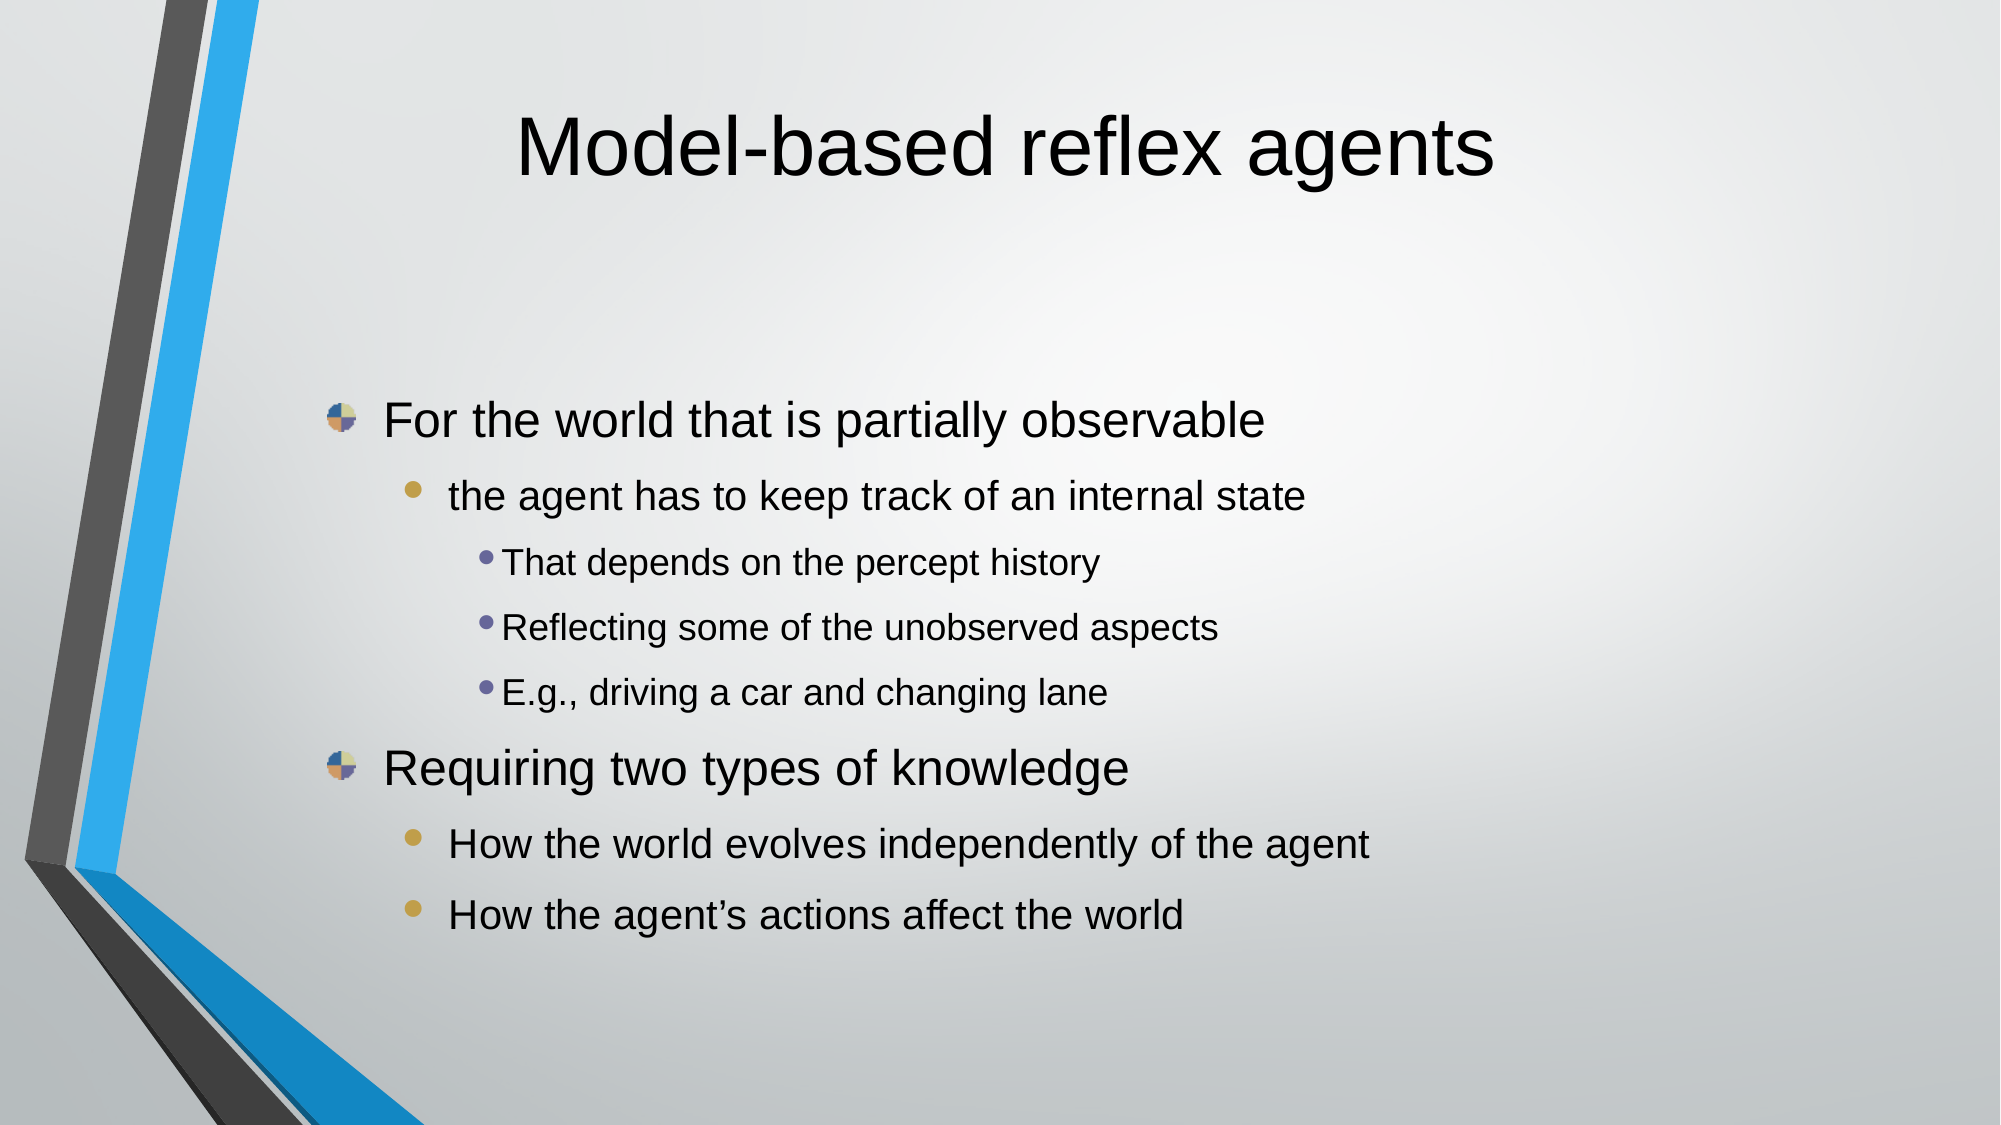

# Model-based reflex agents
For the world that is partially observable
the agent has to keep track of an internal state
That depends on the percept history
Reflecting some of the unobserved aspects
E.g., driving a car and changing lane
Requiring two types of knowledge
How the world evolves independently of the agent
How the agent’s actions affect the world